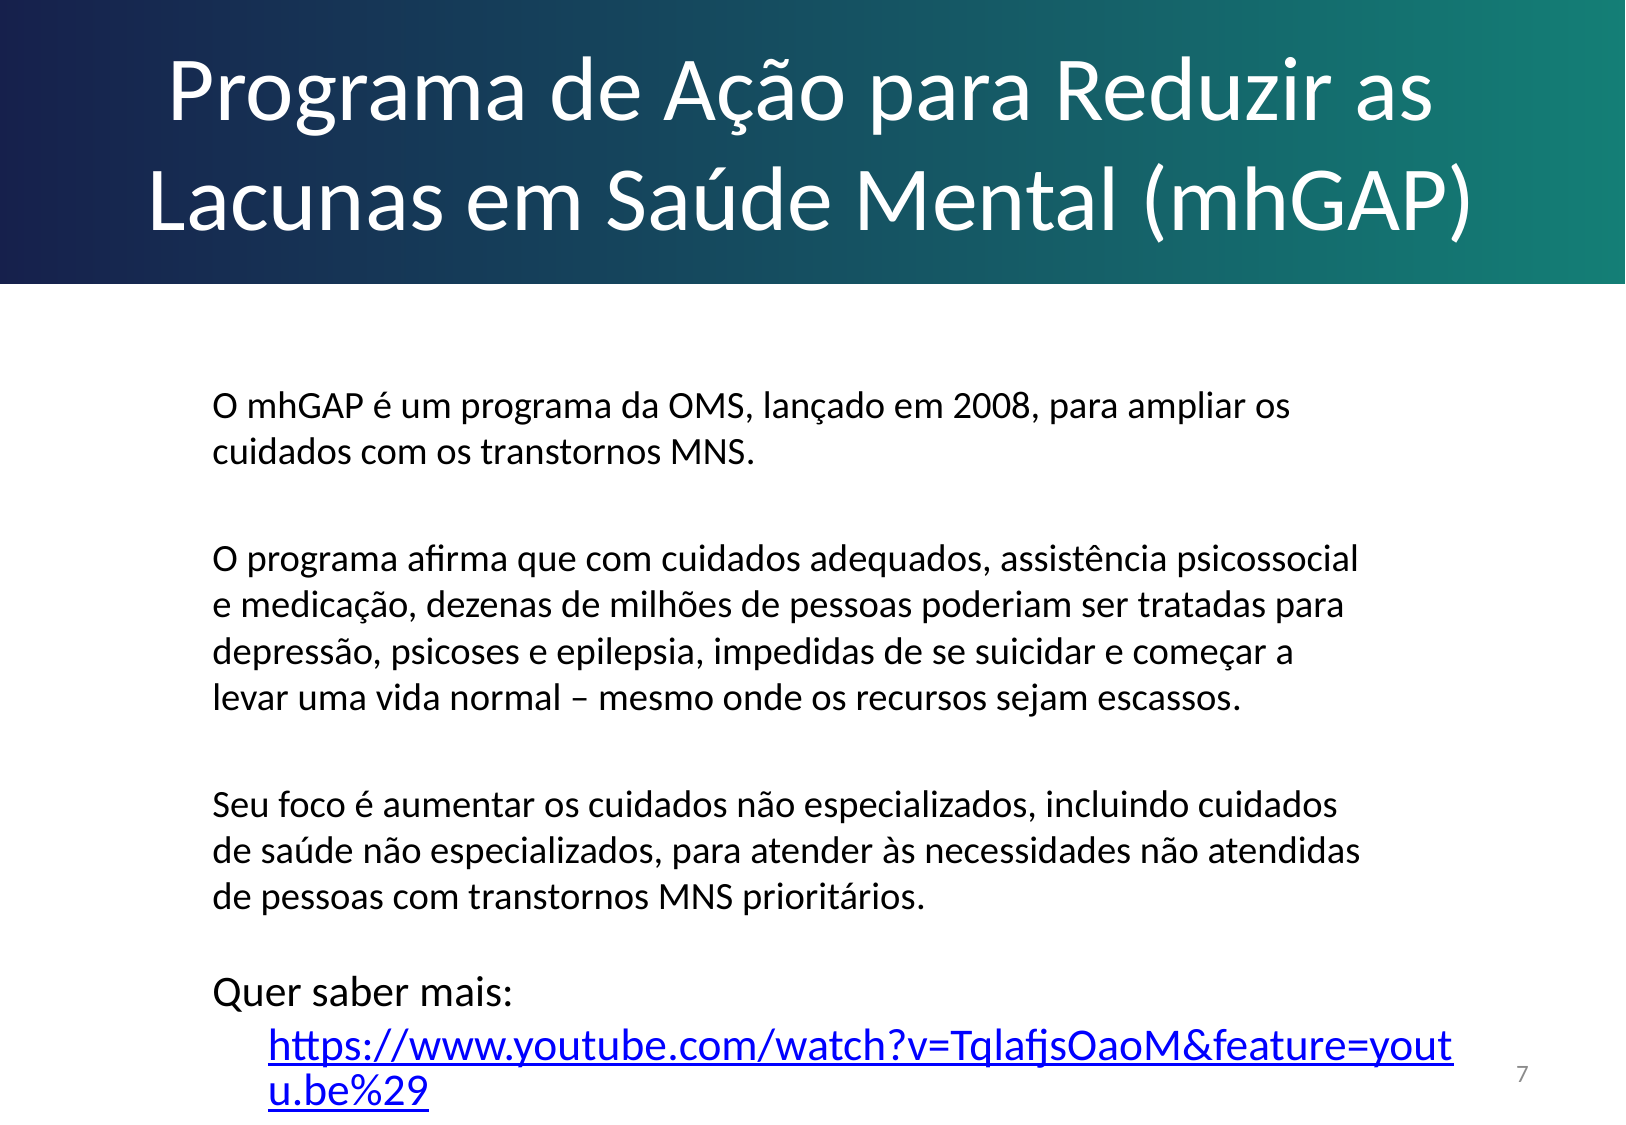

Programa de Ação para Reduzir as
Lacunas em Saúde Mental (mhGAP)

Quer saber mais: https://www.youtube.com/watch?v=TqlafjsOaoM&feature=youtu.be%29
O mhGAP é um programa da OMS, lançado em 2008, para ampliar os cuidados com os transtornos MNS.

O programa afirma que com cuidados adequados, assistência psicossocial e medicação, dezenas de milhões de pessoas poderiam ser tratadas para depressão, psicoses e epilepsia, impedidas de se suicidar e começar a levar uma vida normal – mesmo onde os recursos sejam escassos.

Seu foco é aumentar os cuidados não especializados, incluindo cuidados de saúde não especializados, para atender às necessidades não atendidas de pessoas com transtornos MNS prioritários.
7